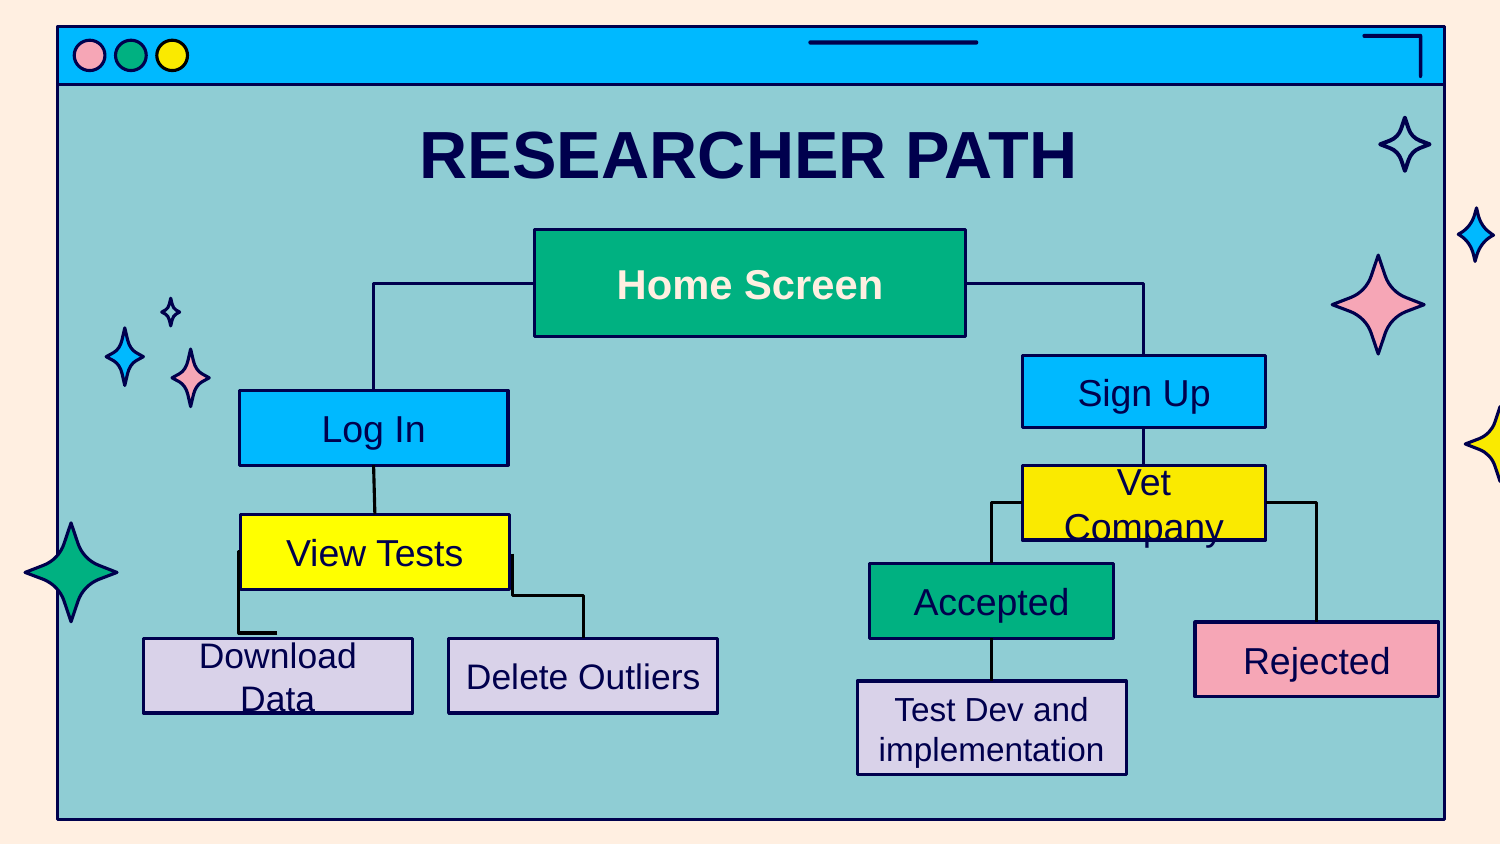

# RESEARCHER PATH

Home Screen

Sign Up
Log In

Vet Company
View Tests

Accepted
Rejected
Download Data
Delete Outliers
Test Dev and implementation